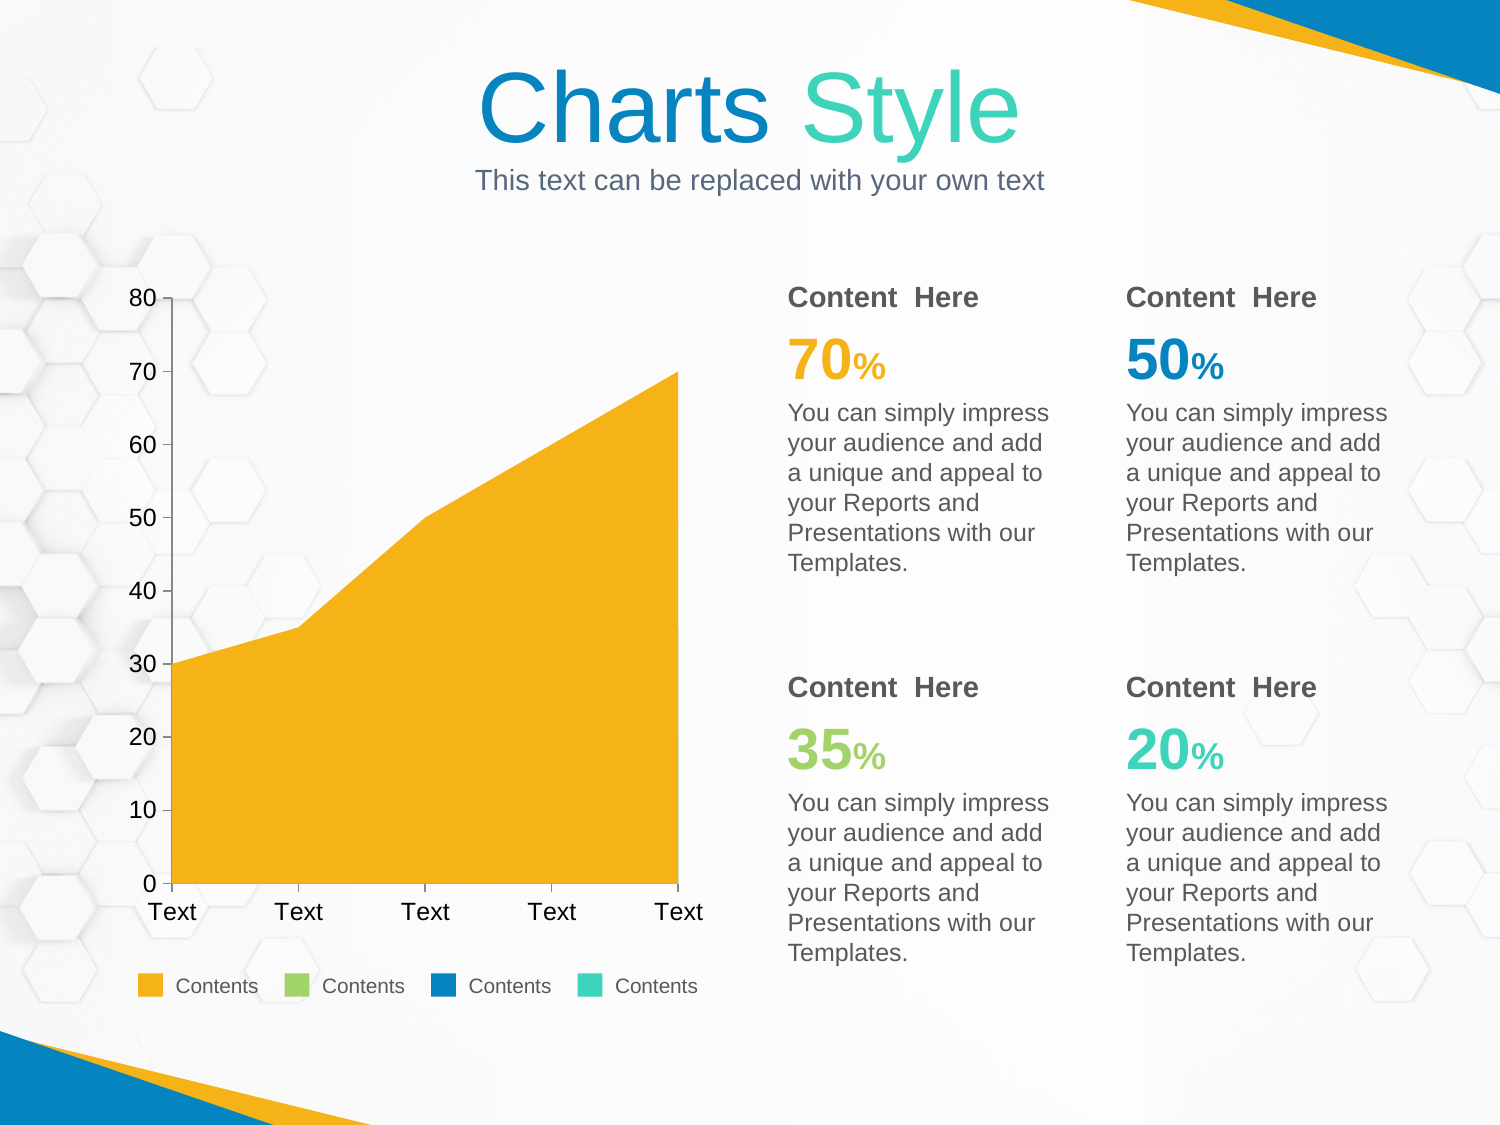

# Charts Style
This text can be replaced with your own text
Content  Here
70%
You can simply impress your audience and add a unique and appeal to your Reports and Presentations with our Templates.
Content  Here
50%
You can simply impress your audience and add a unique and appeal to your Reports and Presentations with our Templates.

### Chart

| Category | Series 1 | Series 2 | Series 3 | Series 4 |
|---|---|---|---|---|
| Text | 30.0 | 30.0 | 10.0 | 5.0 |
| Text | 35.0 | 25.0 | 15.0 | 10.0 |
| Text | 50.0 | 35.0 | 25.0 | 20.0 |
| Text | 60.0 | 40.0 | 30.0 | 25.0 |
| Text | 70.0 | 50.0 | 35.0 | 20.0 |
Content  Here
35%
You can simply impress your audience and add a unique and appeal to your Reports and Presentations with our Templates.
Content  Here
20%
You can simply impress your audience and add a unique and appeal to your Reports and Presentations with our Templates.
Contents

Contents

Contents
Contents